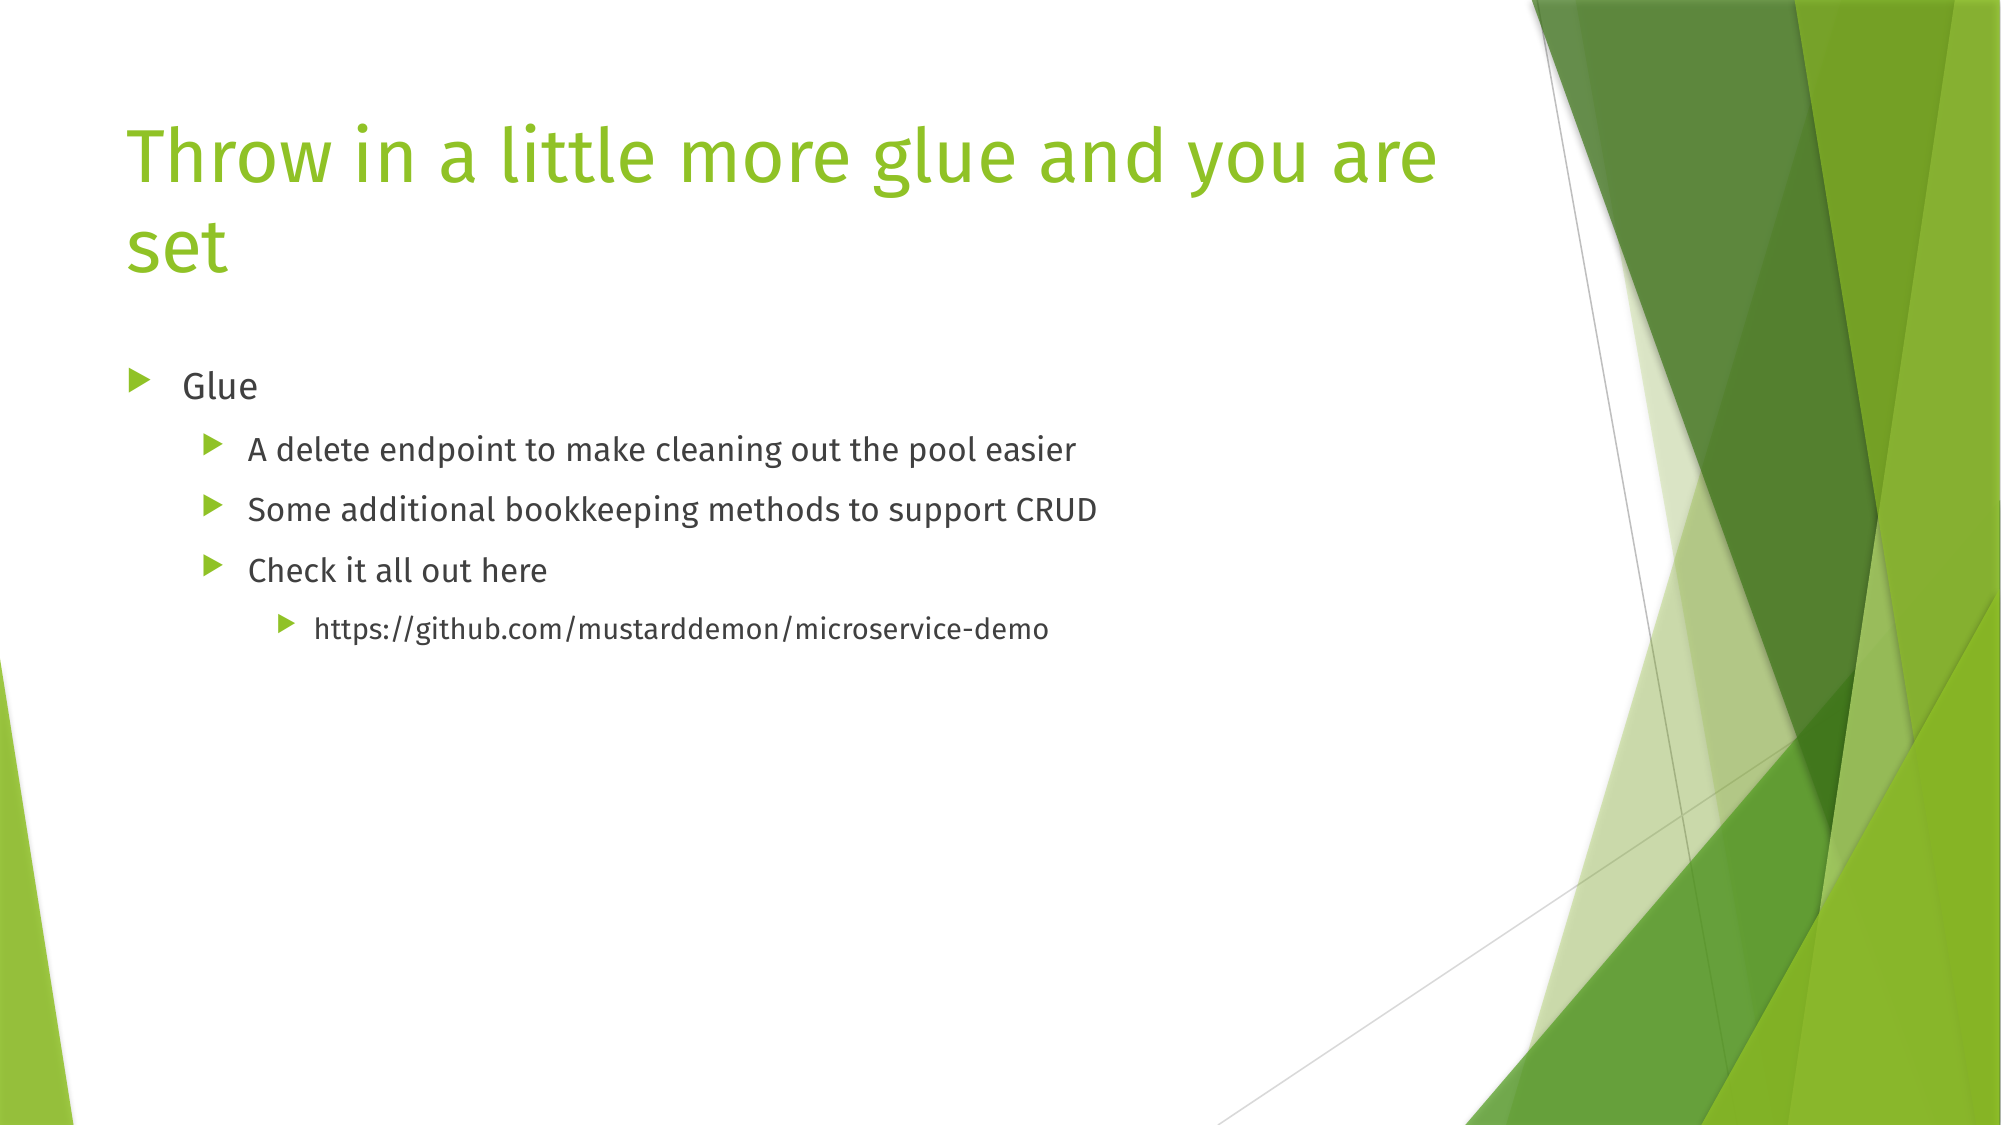

# Throw in a little more glue and you are set
Glue
A delete endpoint to make cleaning out the pool easier
Some additional bookkeeping methods to support CRUD
Check it all out here
https://github.com/mustarddemon/microservice-demo